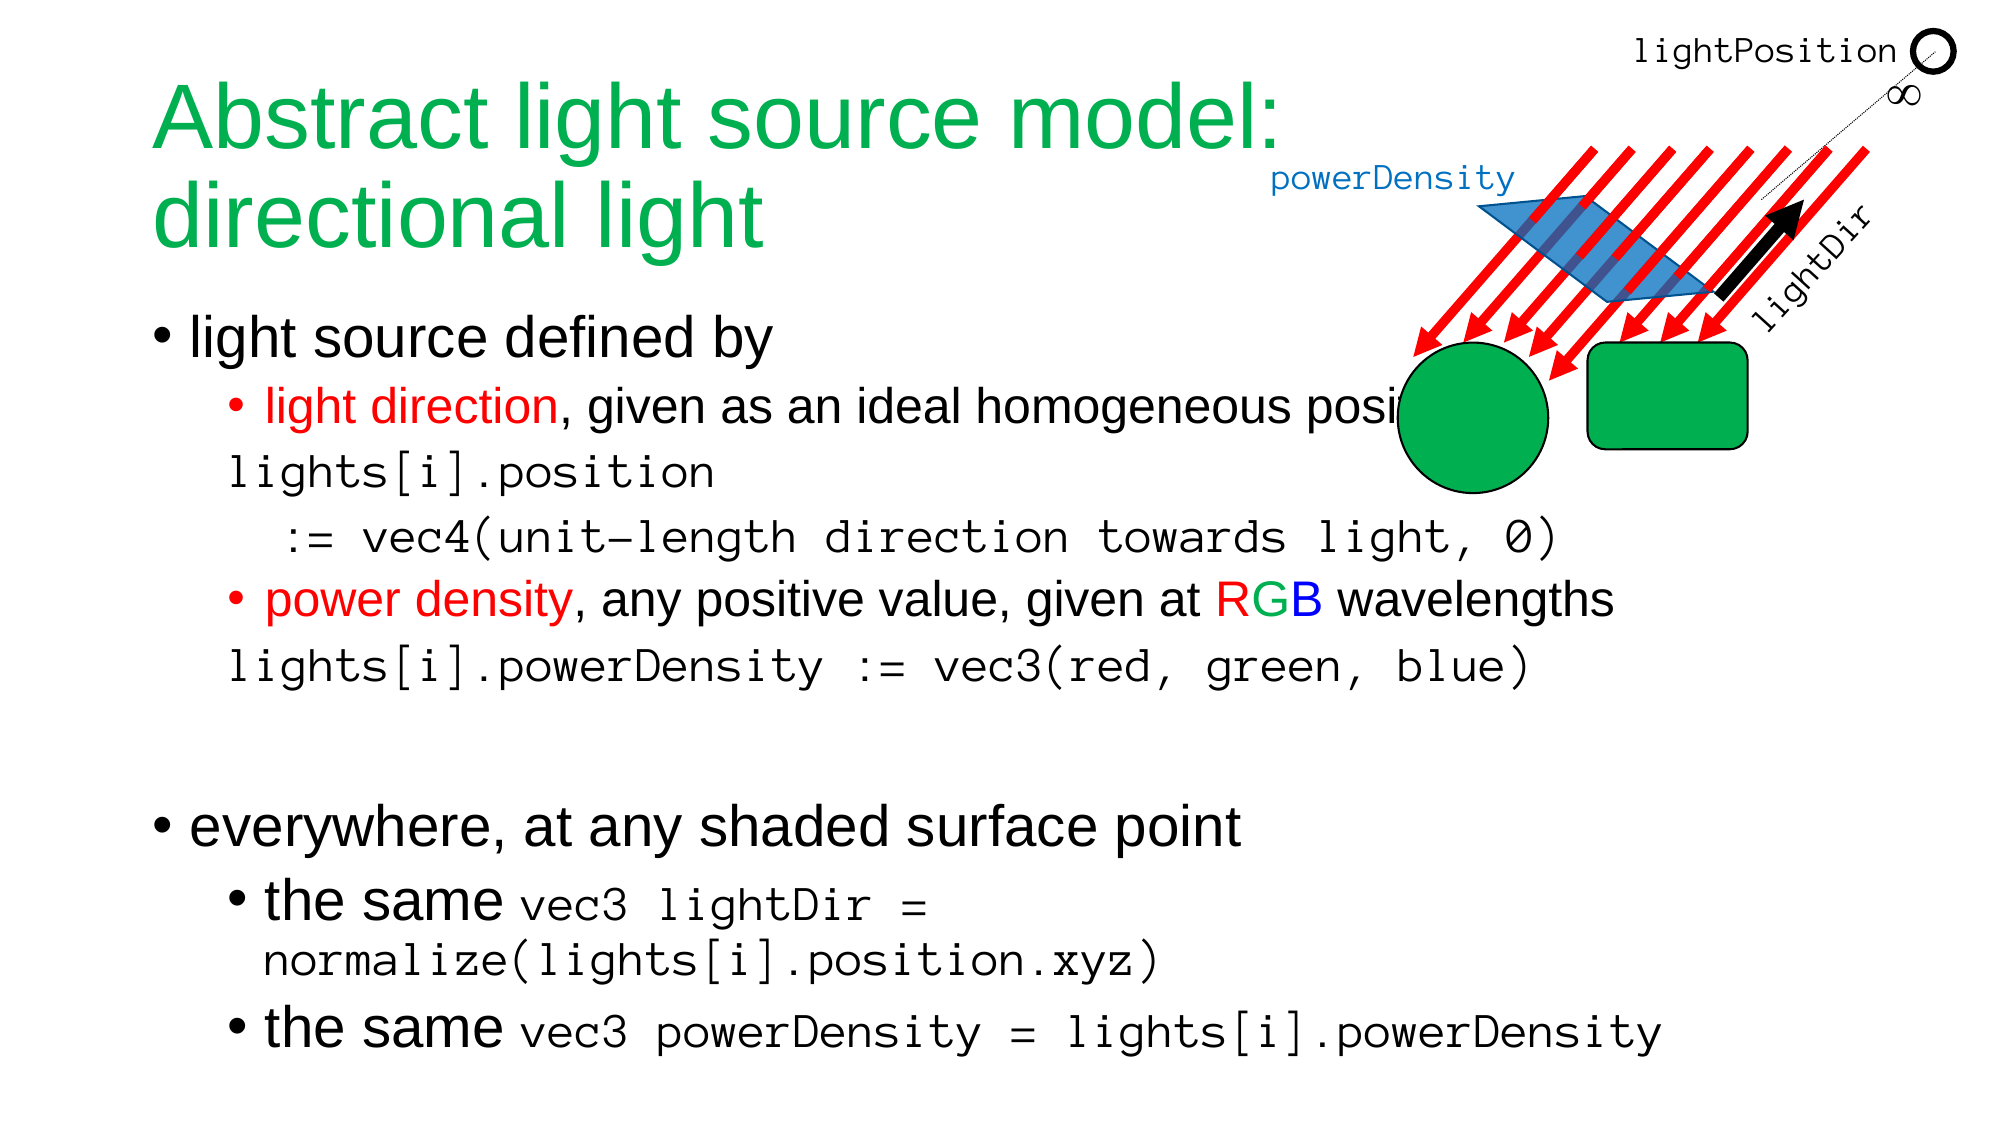

lightPosition

∞
# Abstract light source model: directional light
powerDensity

lightDir
light source defined by
light direction, given as an ideal homogeneous position
lights[i].position
  := vec4(unit-length direction towards light, 0)
power density, any positive value, given at RGB wavelengths
lights[i].powerDensity := vec3(red, green, blue)

everywhere, at any shaded surface point
the same vec3 lightDir = normalize(lights[i].position.xyz)
the same vec3 powerDensity = lights[i].powerDensity